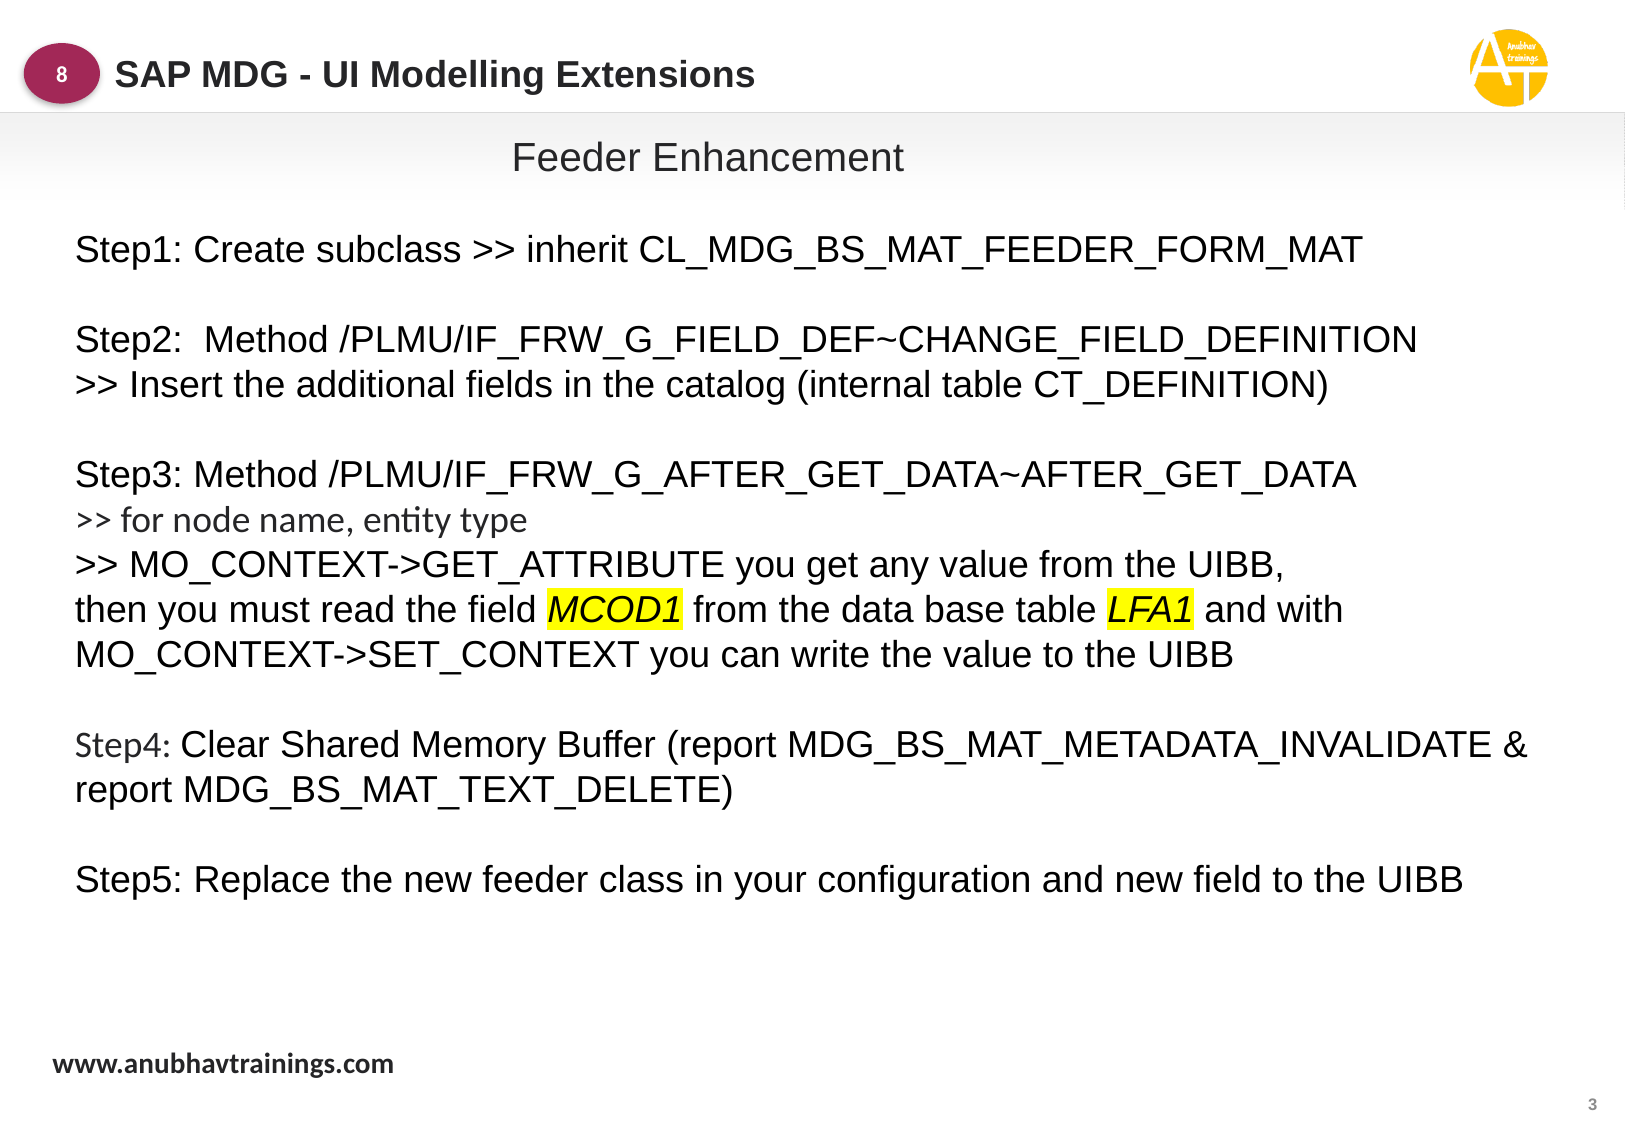

SAP MDG - UI Modelling Extensions
8
Feeder Enhancement
Step1: Create subclass >> inherit CL_MDG_BS_MAT_FEEDER_FORM_MAT

Step2:  Method /PLMU/IF_FRW_G_FIELD_DEF~CHANGE_FIELD_DEFINITION
>> Insert the additional fields in the catalog (internal table CT_DEFINITION)

Step3: Method /PLMU/IF_FRW_G_AFTER_GET_DATA~AFTER_GET_DATA
>> for node name, entity type
>> MO_CONTEXT->GET_ATTRIBUTE you get any value from the UIBB,
then you must read the field MCOD1 from the data base table LFA1 and with MO_CONTEXT->SET_CONTEXT you can write the value to the UIBB

Step4: Clear Shared Memory Buffer (report MDG_BS_MAT_METADATA_INVALIDATE &
report MDG_BS_MAT_TEXT_DELETE)

Step5: Replace the new feeder class in your configuration and new field to the UIBB